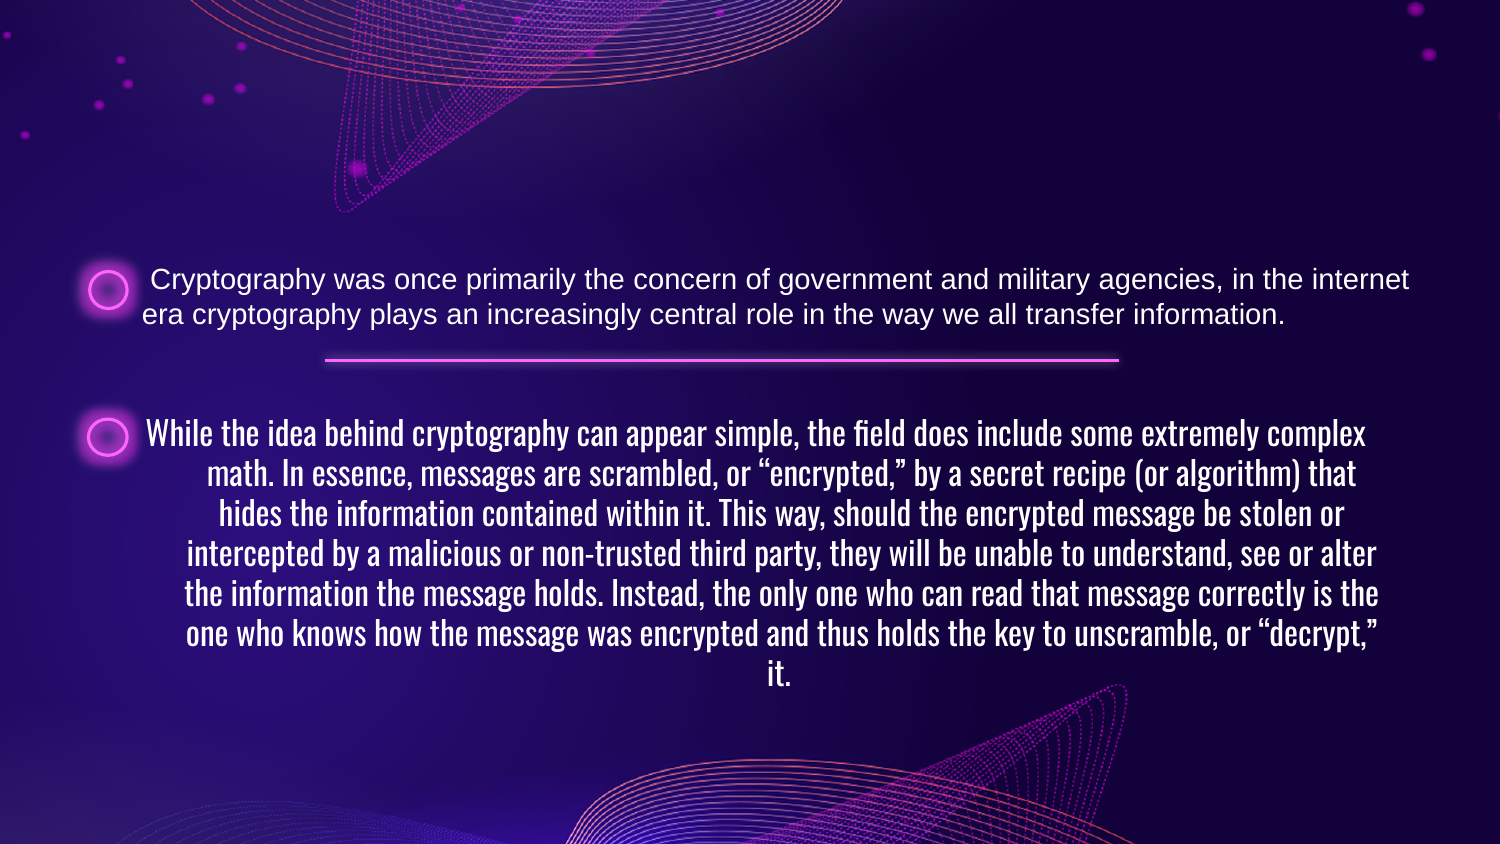

Cryptography was once primarily the concern of government and military agencies, in the internet era cryptography plays an increasingly central role in the way we all transfer information.

While the idea behind cryptography can appear simple, the field does include some extremely complex math. In essence, messages are scrambled, or “encrypted,” by a secret recipe (or algorithm) that hides the information contained within it. This way, should the encrypted message be stolen or intercepted by a malicious or non-trusted third party, they will be unable to understand, see or alter the information the message holds. Instead, the only one who can read that message correctly is the one who knows how the message was encrypted and thus holds the key to unscramble, or “decrypt,” it.